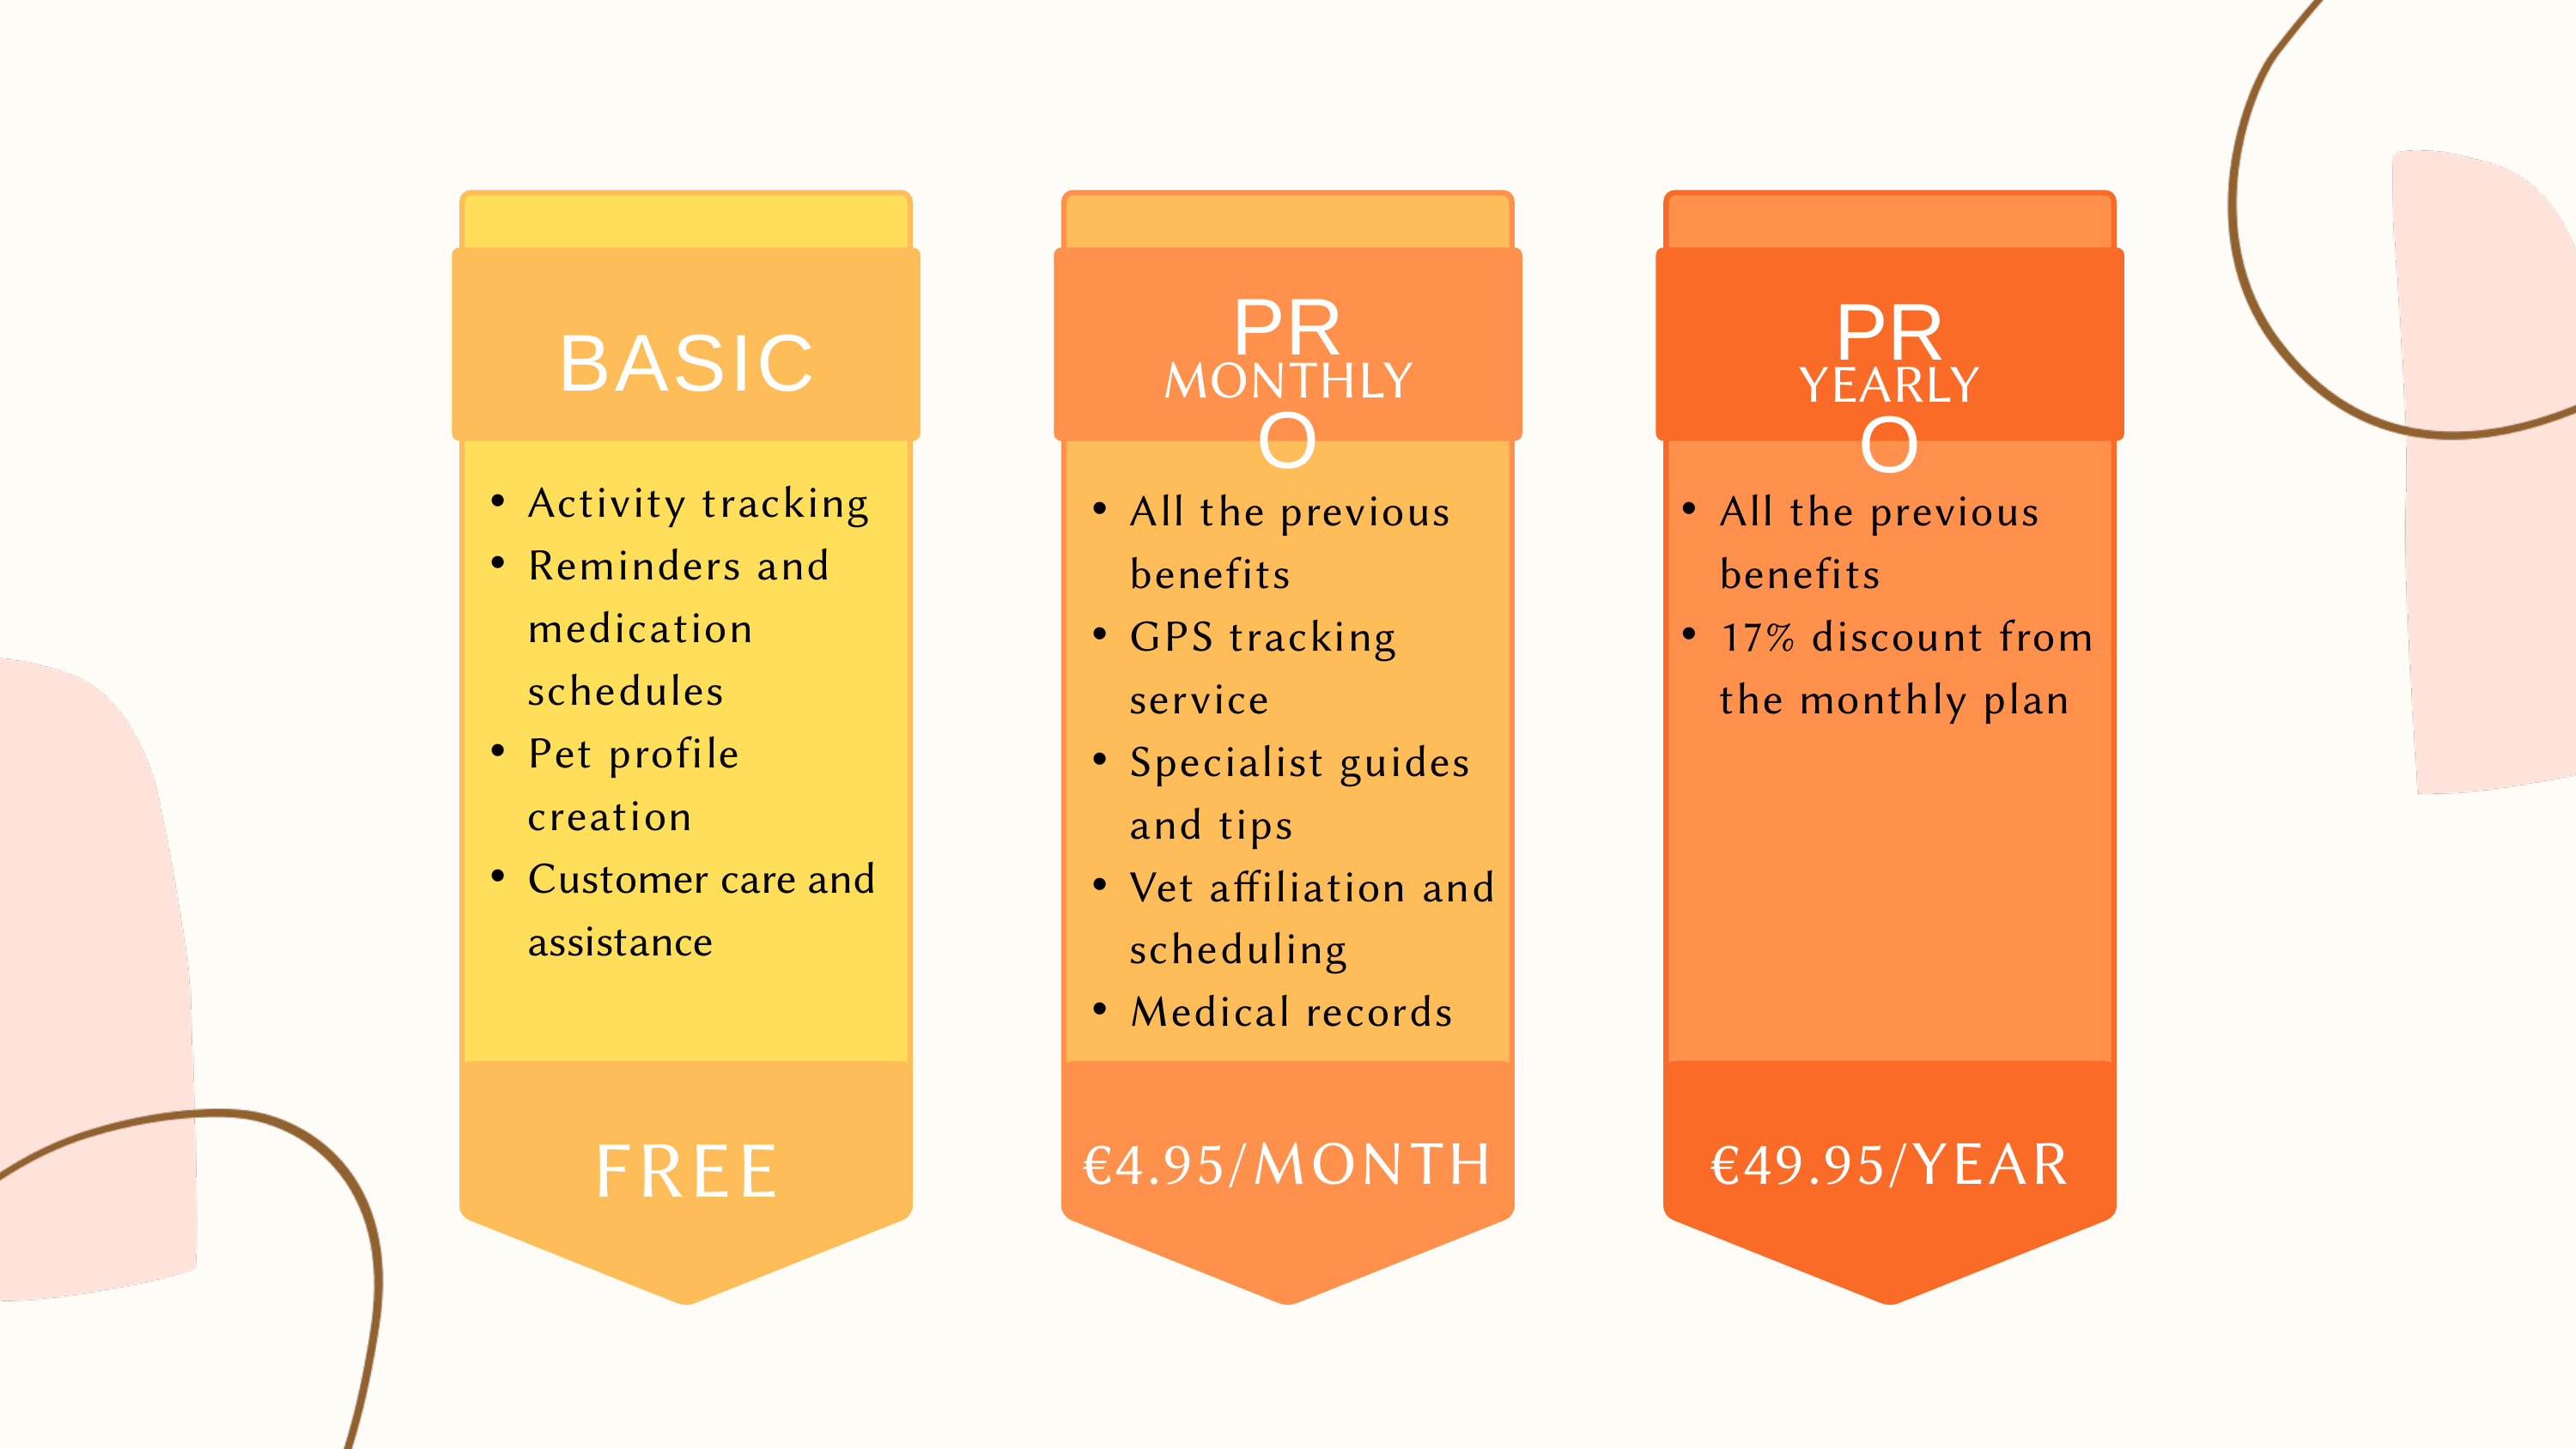

BASIC

PRO
PRO
MONTHLY
YEARLY
Activity tracking
Reminders and medication schedules
Pet profile creation
Customer care and assistance
All the previous benefits
GPS tracking service
Specialist guides and tips
Vet affiliation and scheduling
Medical records
All the previous benefits
17% discount from the monthly plan

FREE

€4.95/MONTH

€49.95/YEAR